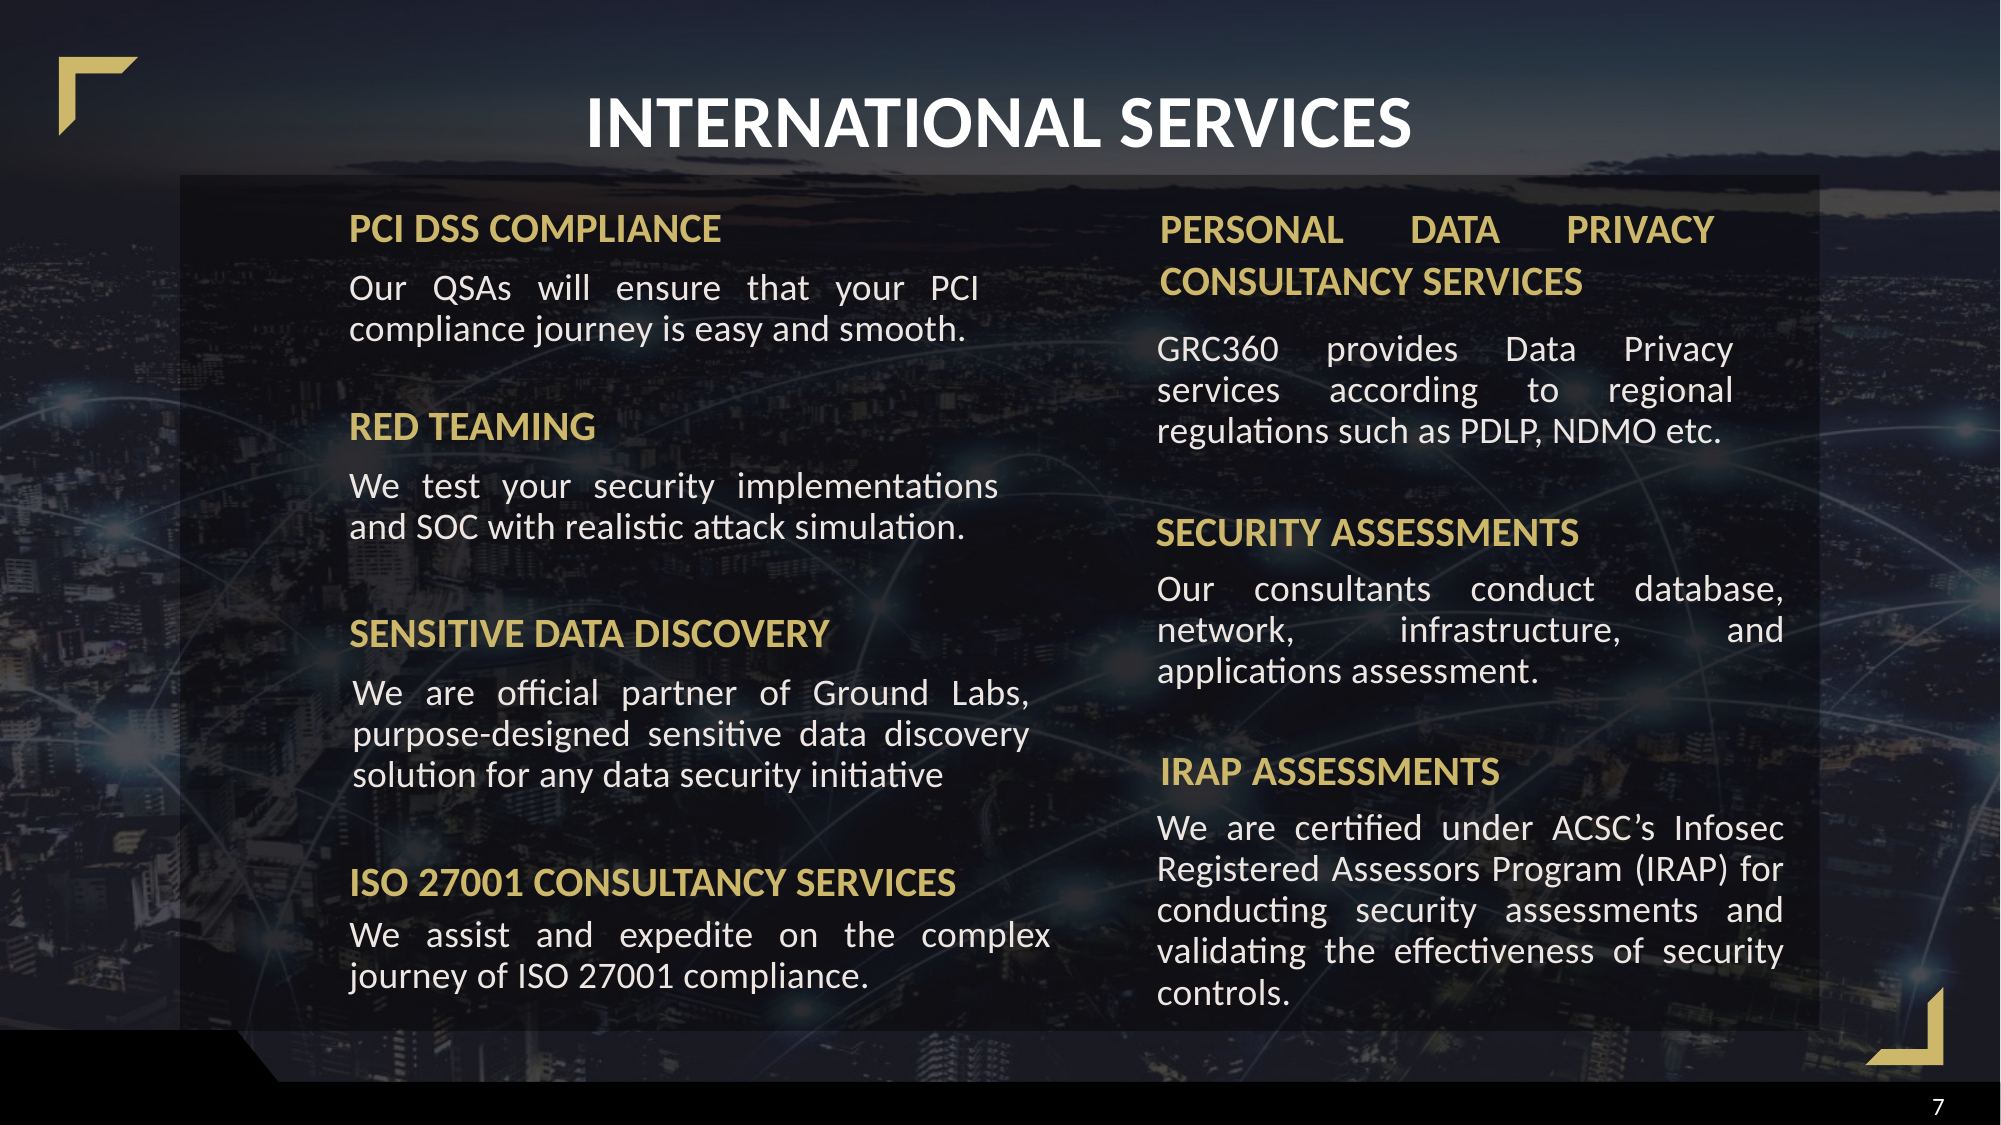

INTERNATIONAL SERVICES

PCI DSS COMPLIANCE
Our QSAs will ensure that your PCI compliance journey is easy and smooth.
PERSONAL DATA PRIVACY CONSULTANCY SERVICES
GRC360 provides Data Privacy services according to regional regulations such as PDLP, NDMO etc.
RED TEAMING
We test your security implementations and SOC with realistic attack simulation.
SECURITY ASSESSMENTS
Our consultants conduct database, network, infrastructure, and applications assessment.
SENSITIVE DATA DISCOVERY
We are official partner of Ground Labs, purpose-designed sensitive data discovery solution for any data security initiative
IRAP ASSESSMENTS
We are certified under ACSC’s Infosec Registered Assessors Program (IRAP) for conducting security assessments and validating the effectiveness of security controls.
ISO 27001 CONSULTANCY SERVICES
We assist and expedite on the complex journey of ISO 27001 compliance.